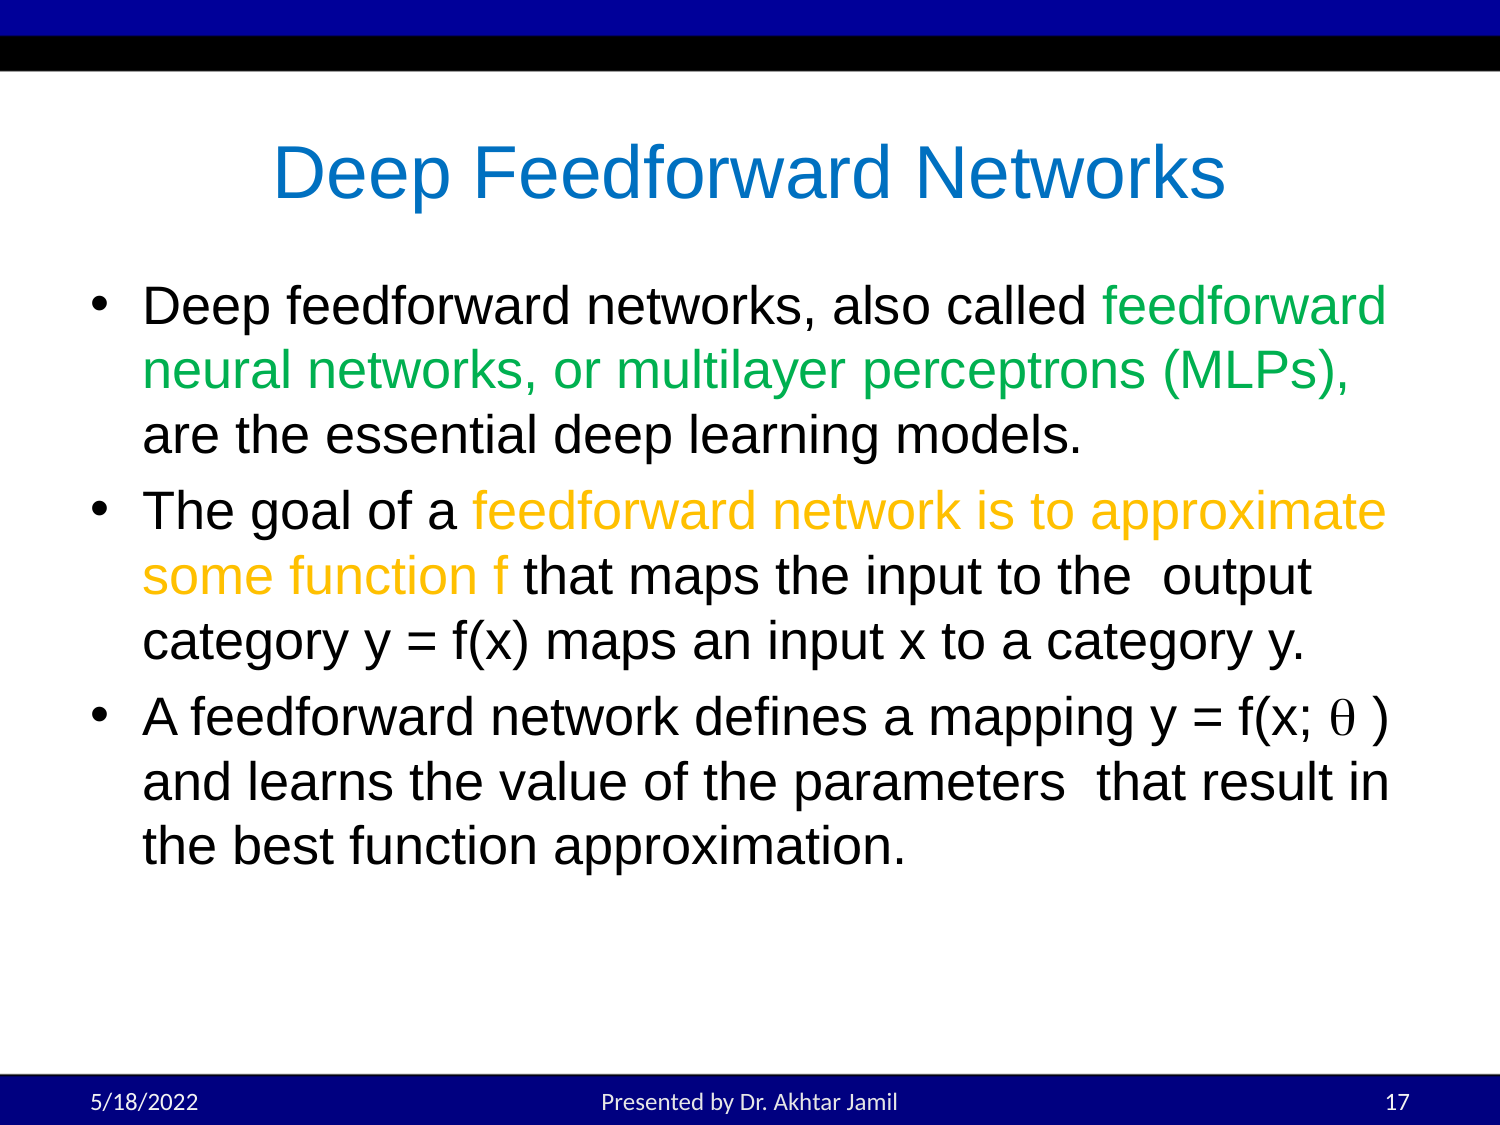

# Deep Feedforward Networks
Deep feedforward networks, also called feedforward neural networks, or multilayer perceptrons (MLPs), are the essential deep learning models.
The goal of a feedforward network is to approximate some function f that maps the input to the  output category y = f(x) maps an input x to a category y.
A feedforward network defines a mapping y = f(x; θ ) and learns the value of the parameters  that result in the best function approximation.

5/18/2022
Presented by Dr. Akhtar Jamil
17